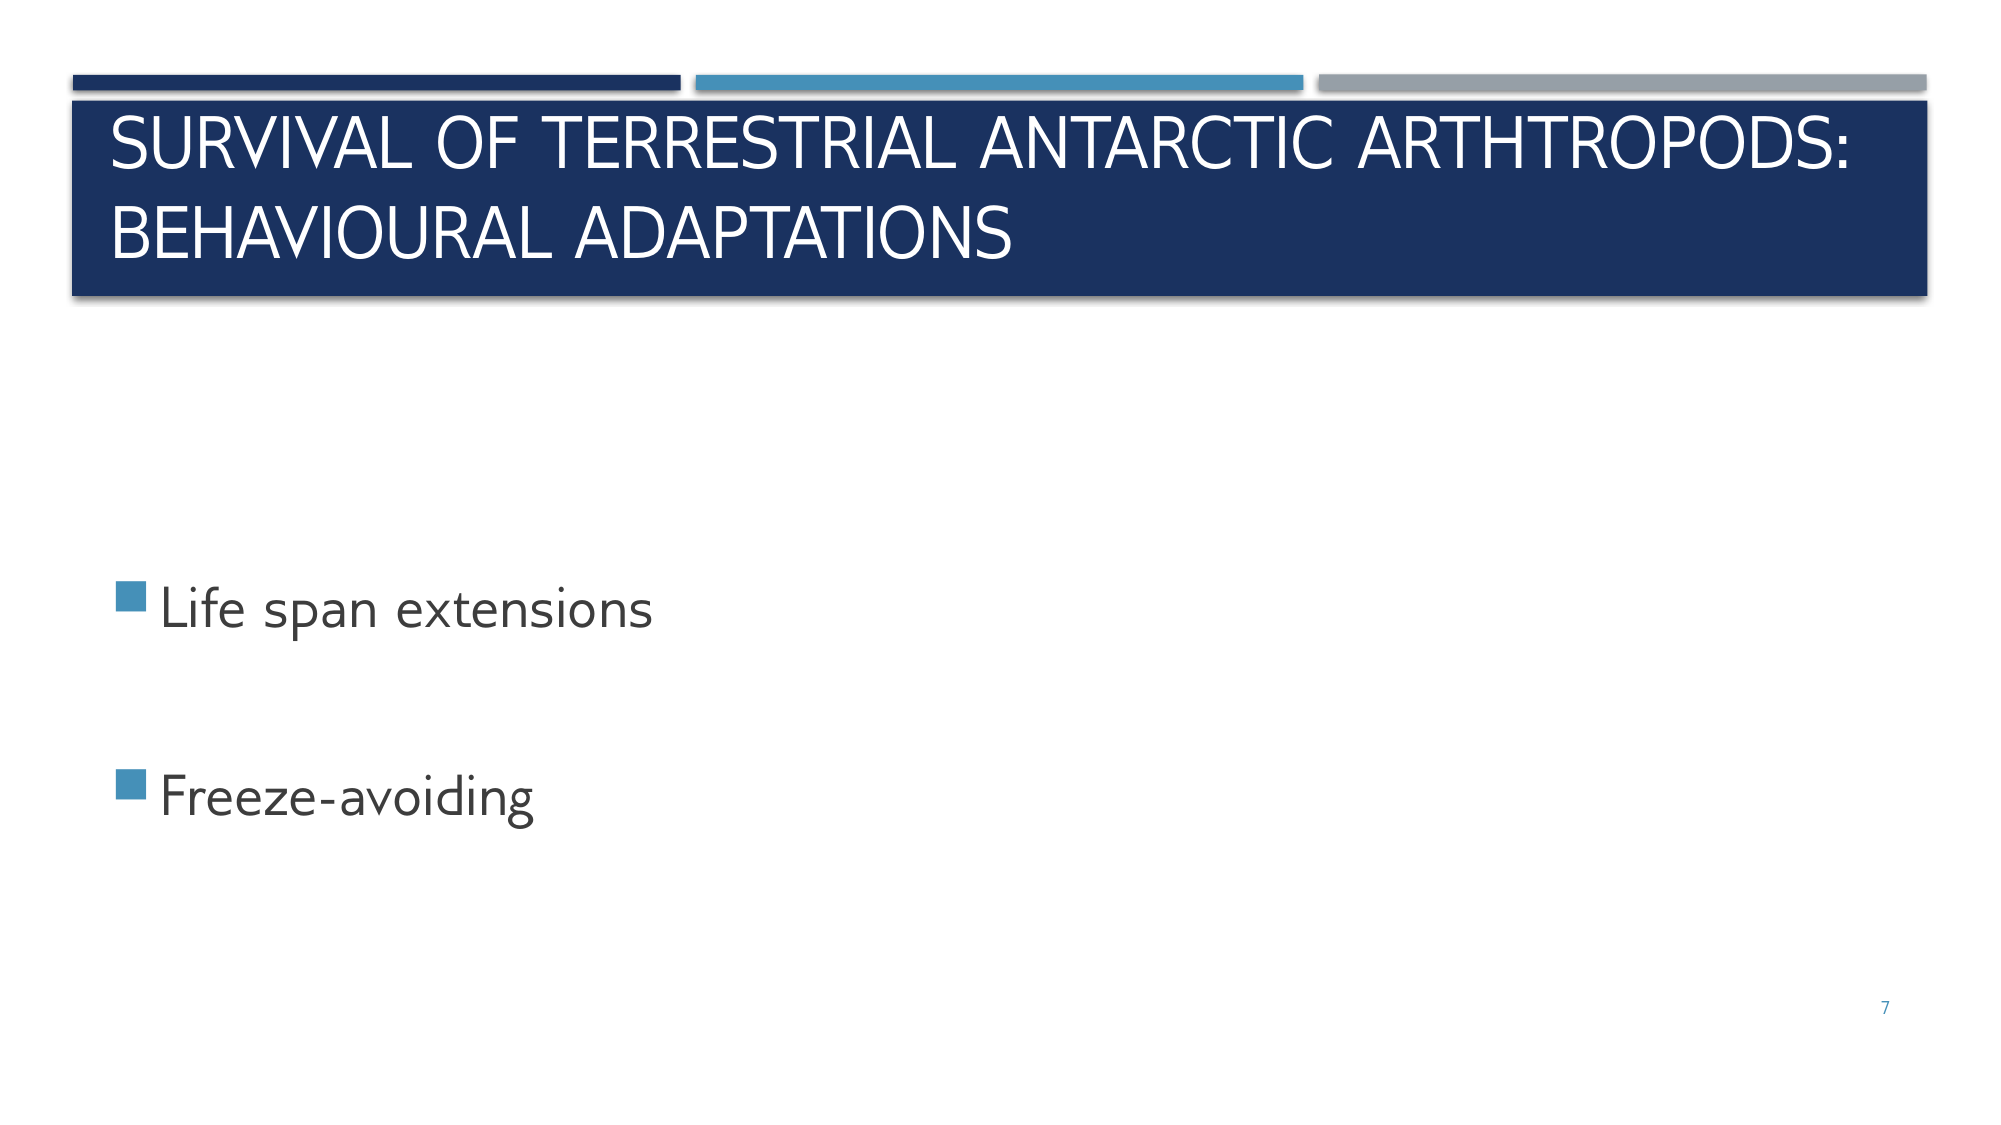

# SURVIVAL OF TERRESTRIAL ANTARCTIC ARTHTROPODS: BEHAVIOURAL ADAPTATIONS
Life span extensions

Freeze-avoiding

7